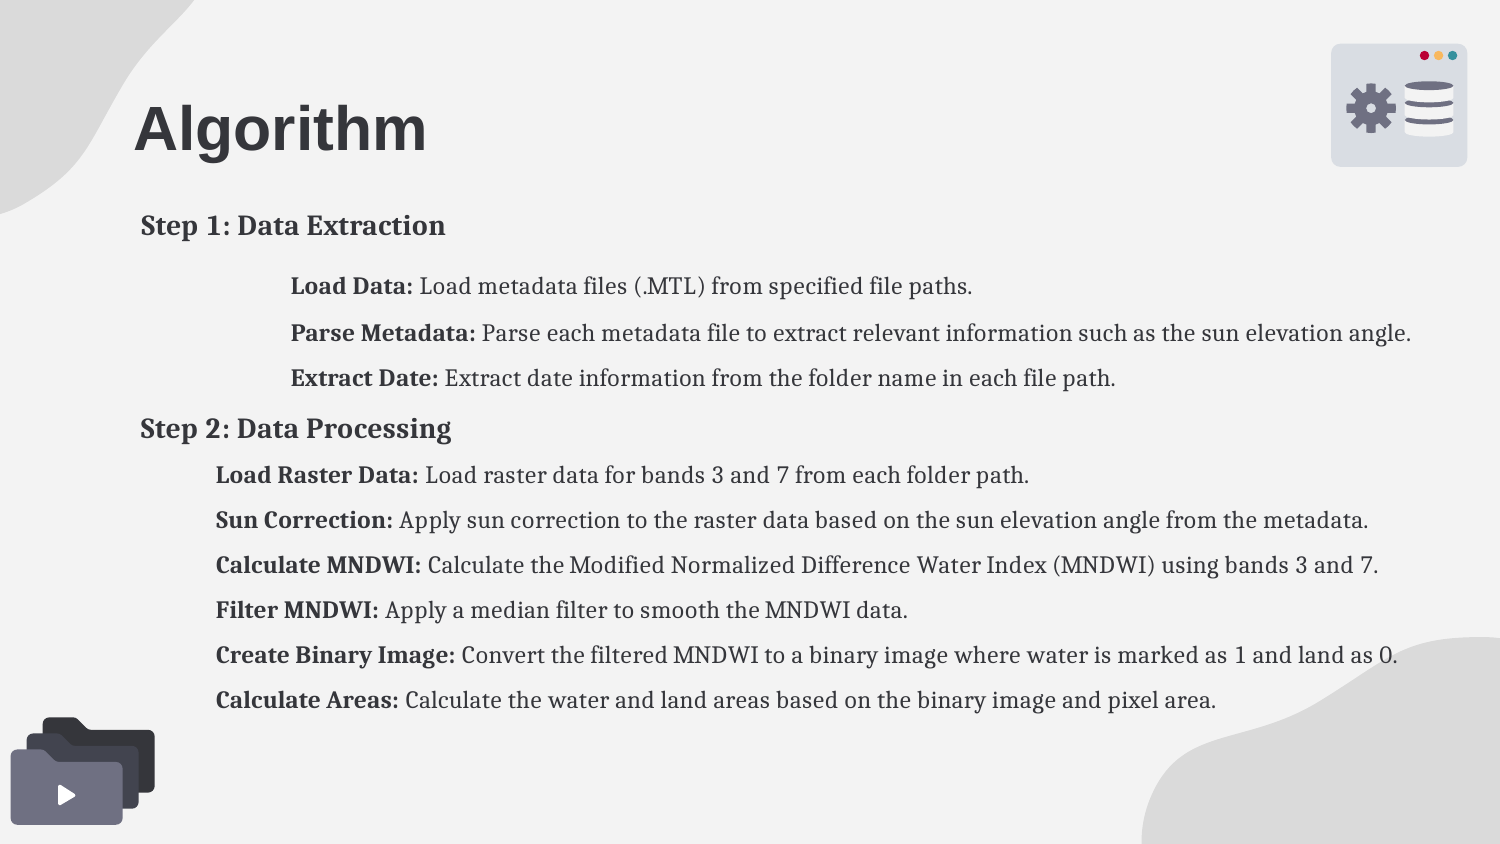

# Algorithm
	Step 1: Data Extraction
		Load Data: Load metadata files (.MTL) from specified file paths.
		Parse Metadata: Parse each metadata file to extract relevant information such as the sun elevation angle.
		Extract Date: Extract date information from the folder name in each file path.
         Step 2: Data Processing
	Load Raster Data: Load raster data for bands 3 and 7 from each folder path.
	Sun Correction: Apply sun correction to the raster data based on the sun elevation angle from the metadata.
	Calculate MNDWI: Calculate the Modified Normalized Difference Water Index (MNDWI) using bands 3 and 7.
	Filter MNDWI: Apply a median filter to smooth the MNDWI data.
	Create Binary Image: Convert the filtered MNDWI to a binary image where water is marked as 1 and land as 0.
	Calculate Areas: Calculate the water and land areas based on the binary image and pixel area.